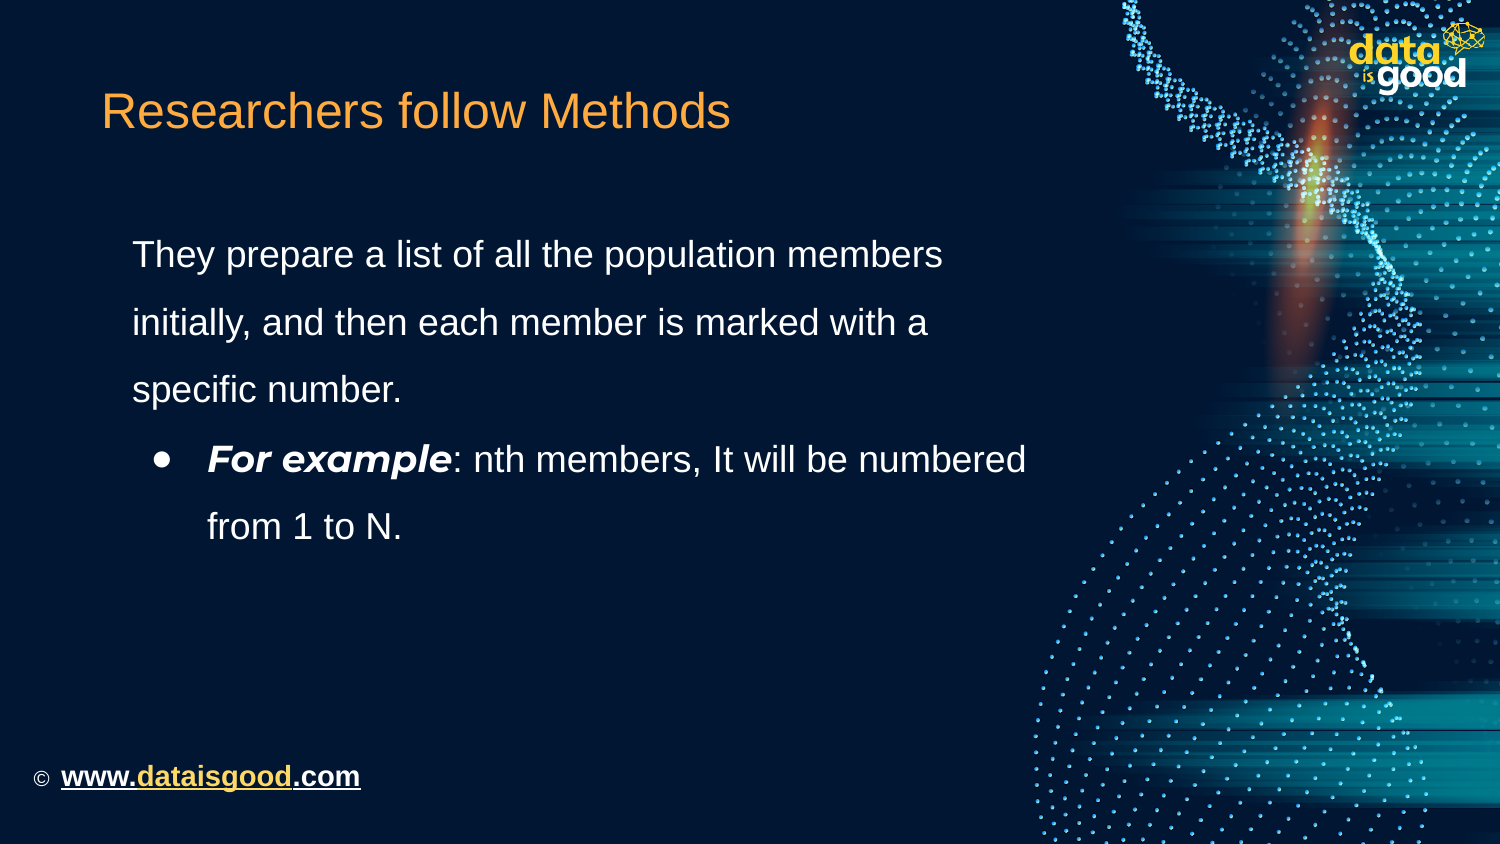

# Researchers follow Methods
They prepare a list of all the population members initially, and then each member is marked with a specific number.
For example: nth members, It will be numbered from 1 to N.